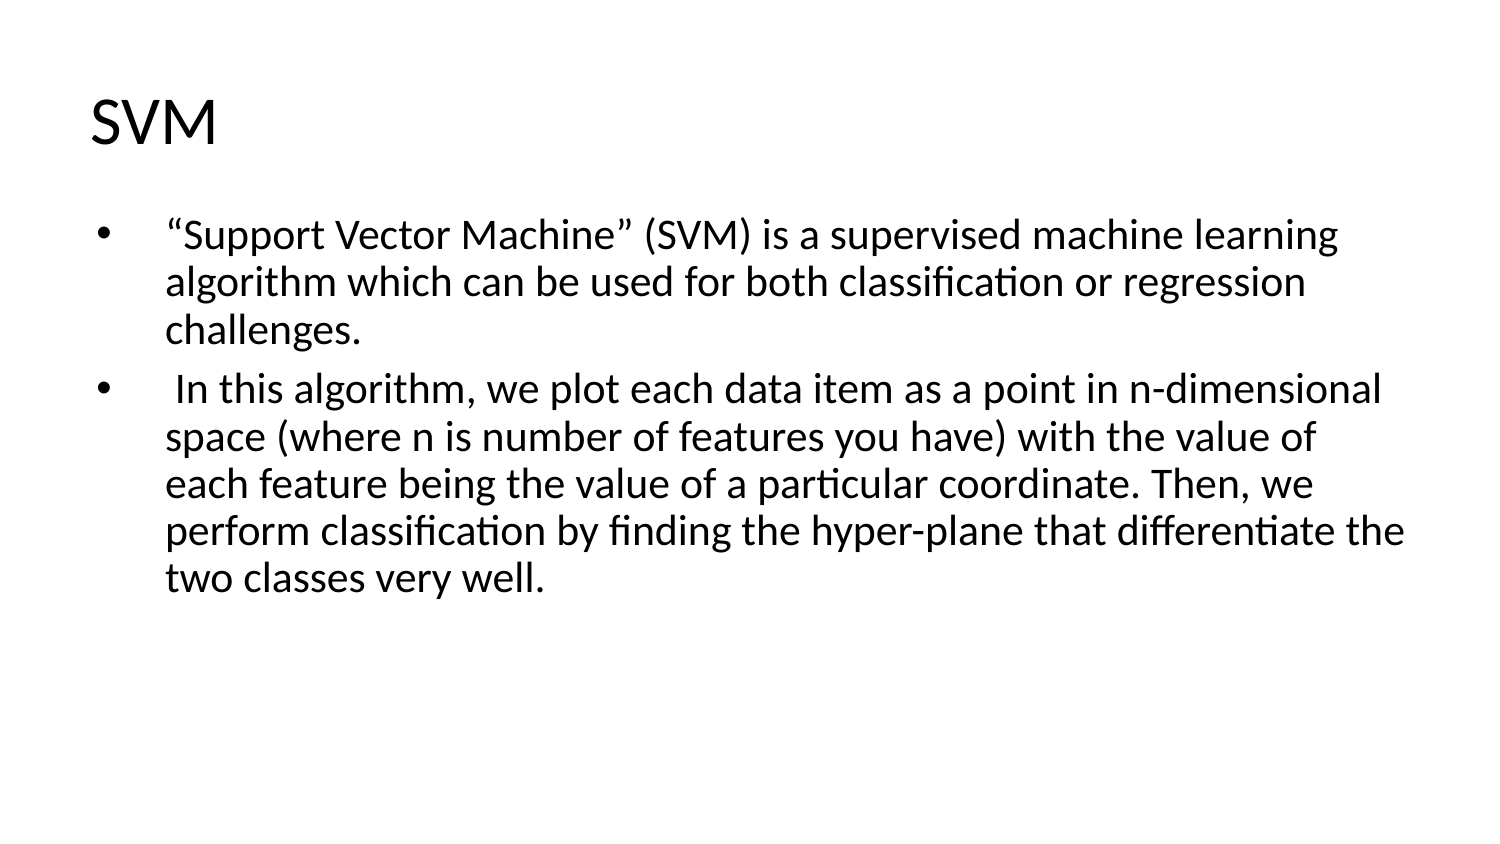

# SVM
“Support Vector Machine” (SVM) is a supervised machine learning algorithm which can be used for both classification or regression challenges.
 In this algorithm, we plot each data item as a point in n-dimensional space (where n is number of features you have) with the value of each feature being the value of a particular coordinate. Then, we perform classification by finding the hyper-plane that differentiate the two classes very well.